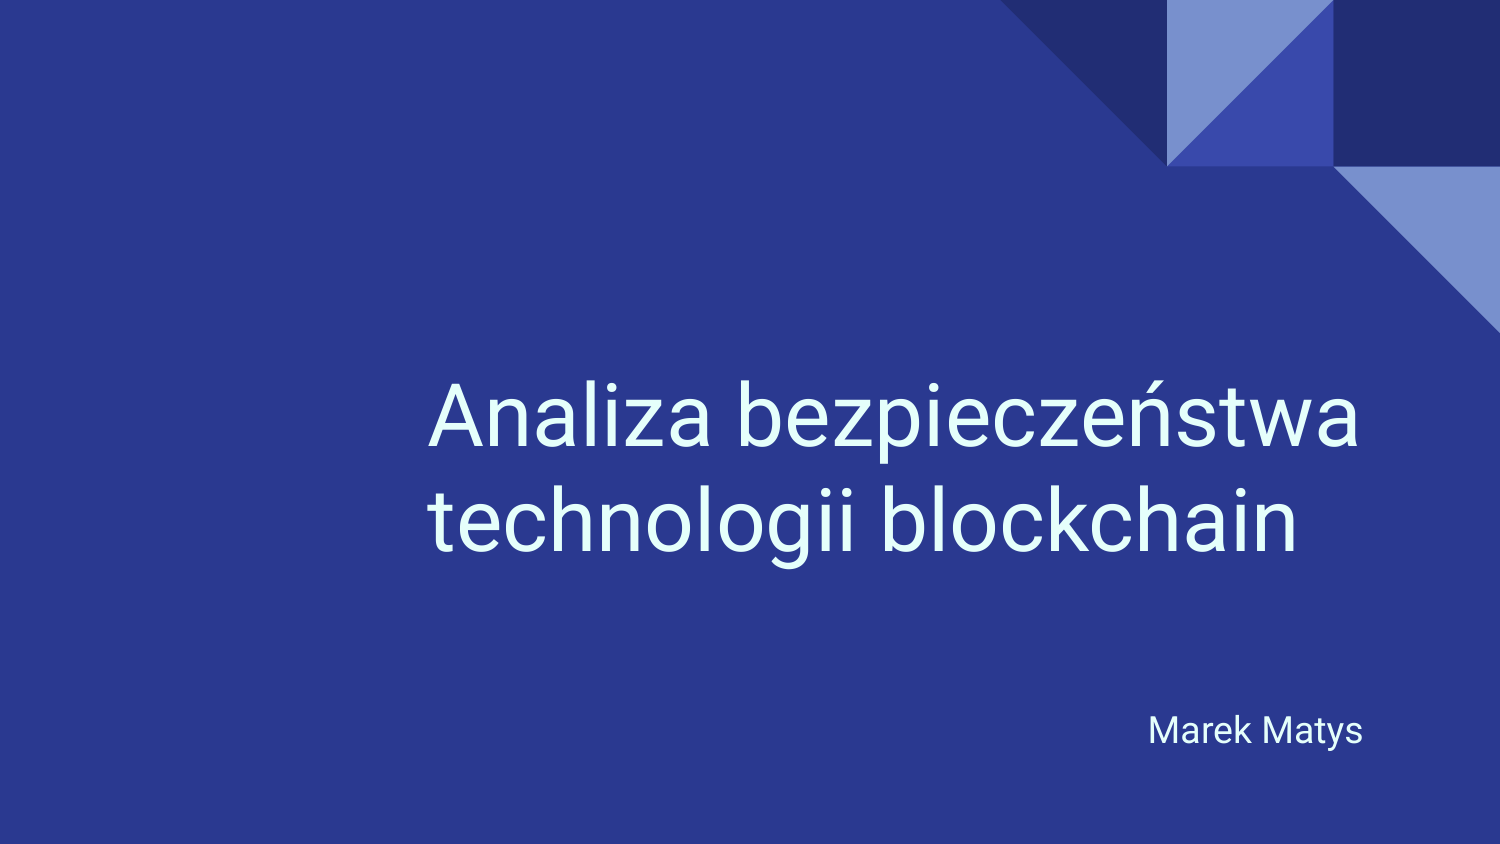

# Analiza bezpieczeństwa technologii blockchain
Marek Matys